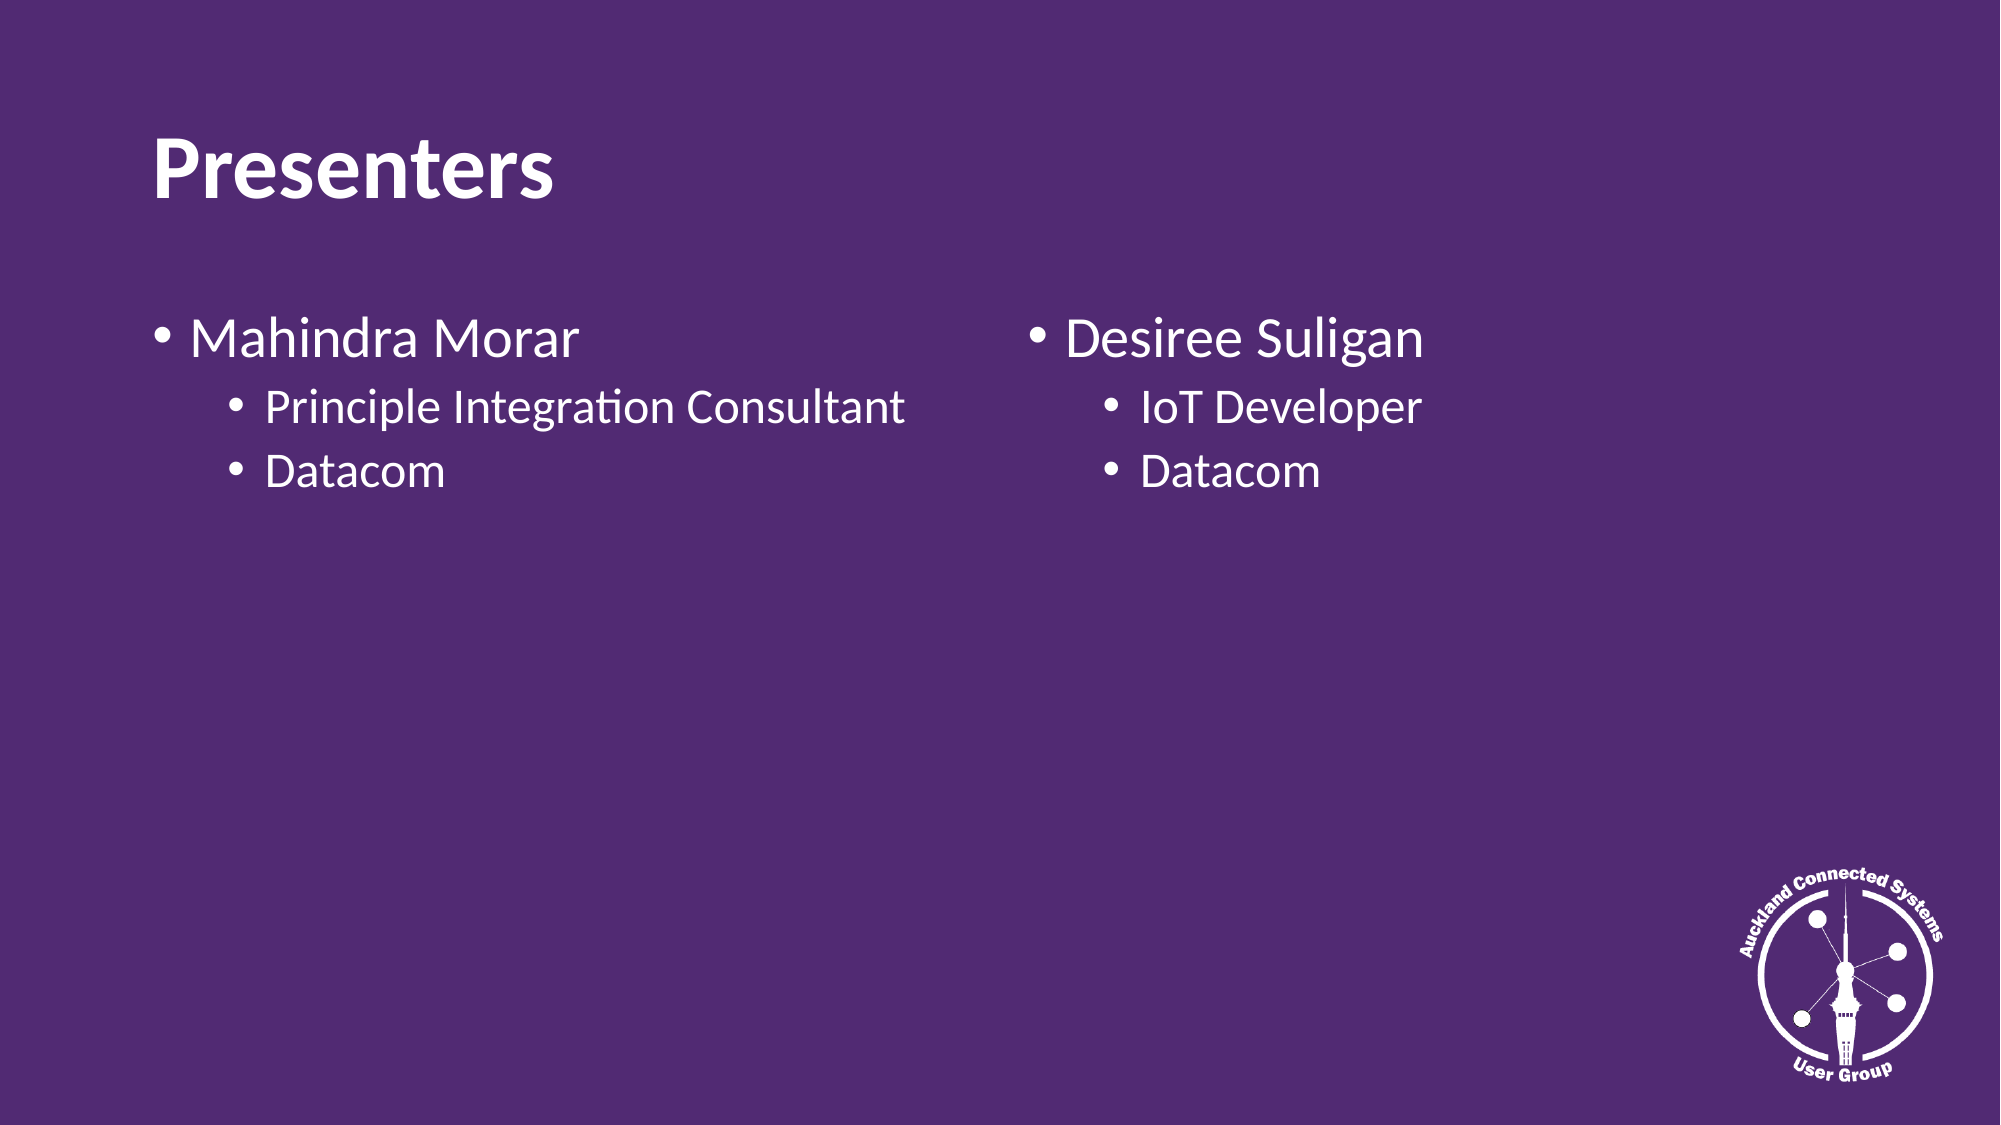

# Presenters
Mahindra Morar
Principle Integration Consultant
Datacom
Desiree Suligan
IoT Developer
Datacom